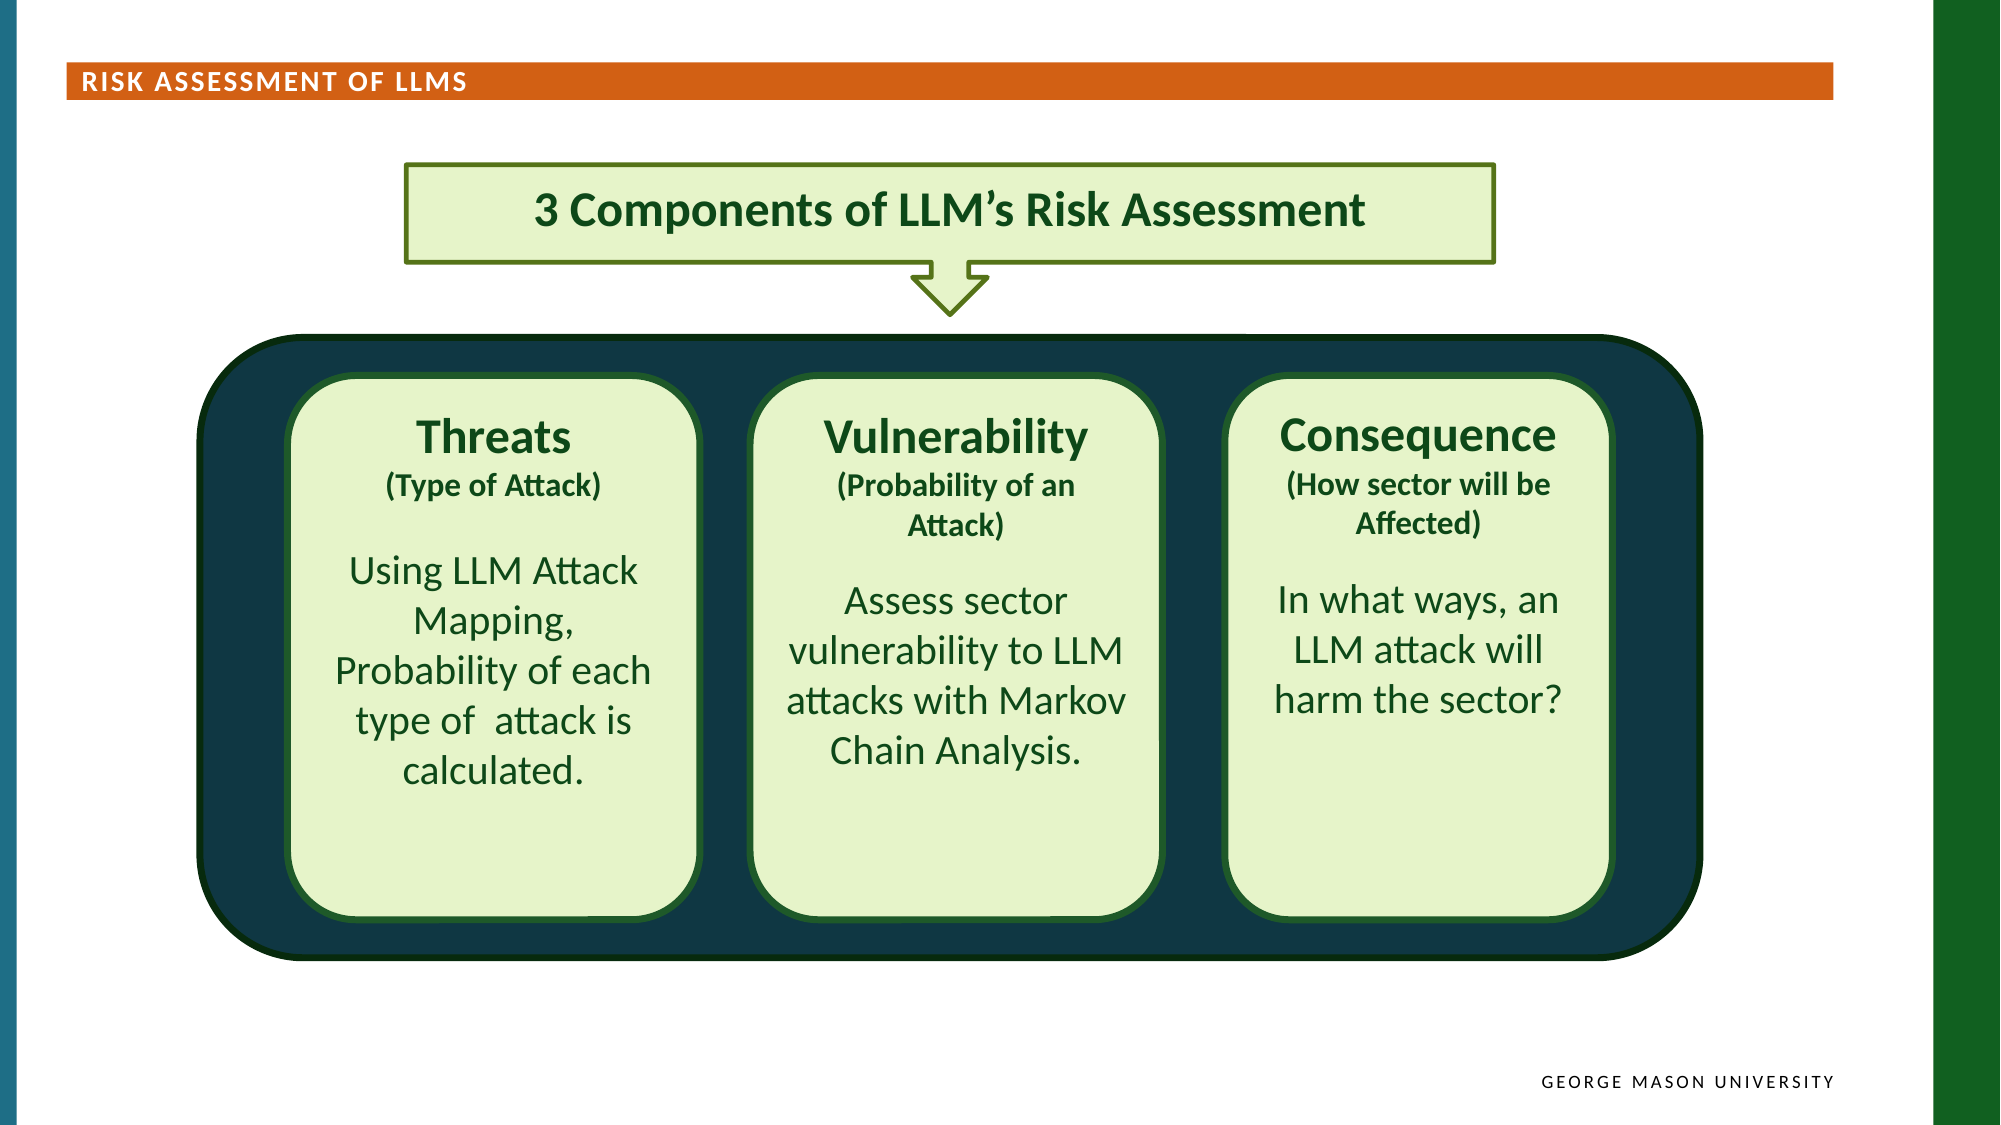

Risk assessment of LLMs

3 Components of LLM’s Risk Assessment

Threats
(Type of Attack)

Using LLM Attack Mapping, Probability of each type of  attack is calculated.
Vulnerability
(Probability of an Attack)

Assess sector vulnerability to LLM attacks with Markov Chain Analysis.
Consequence
(How sector will be Affected)

In what ways, an LLM attack will harm the sector?